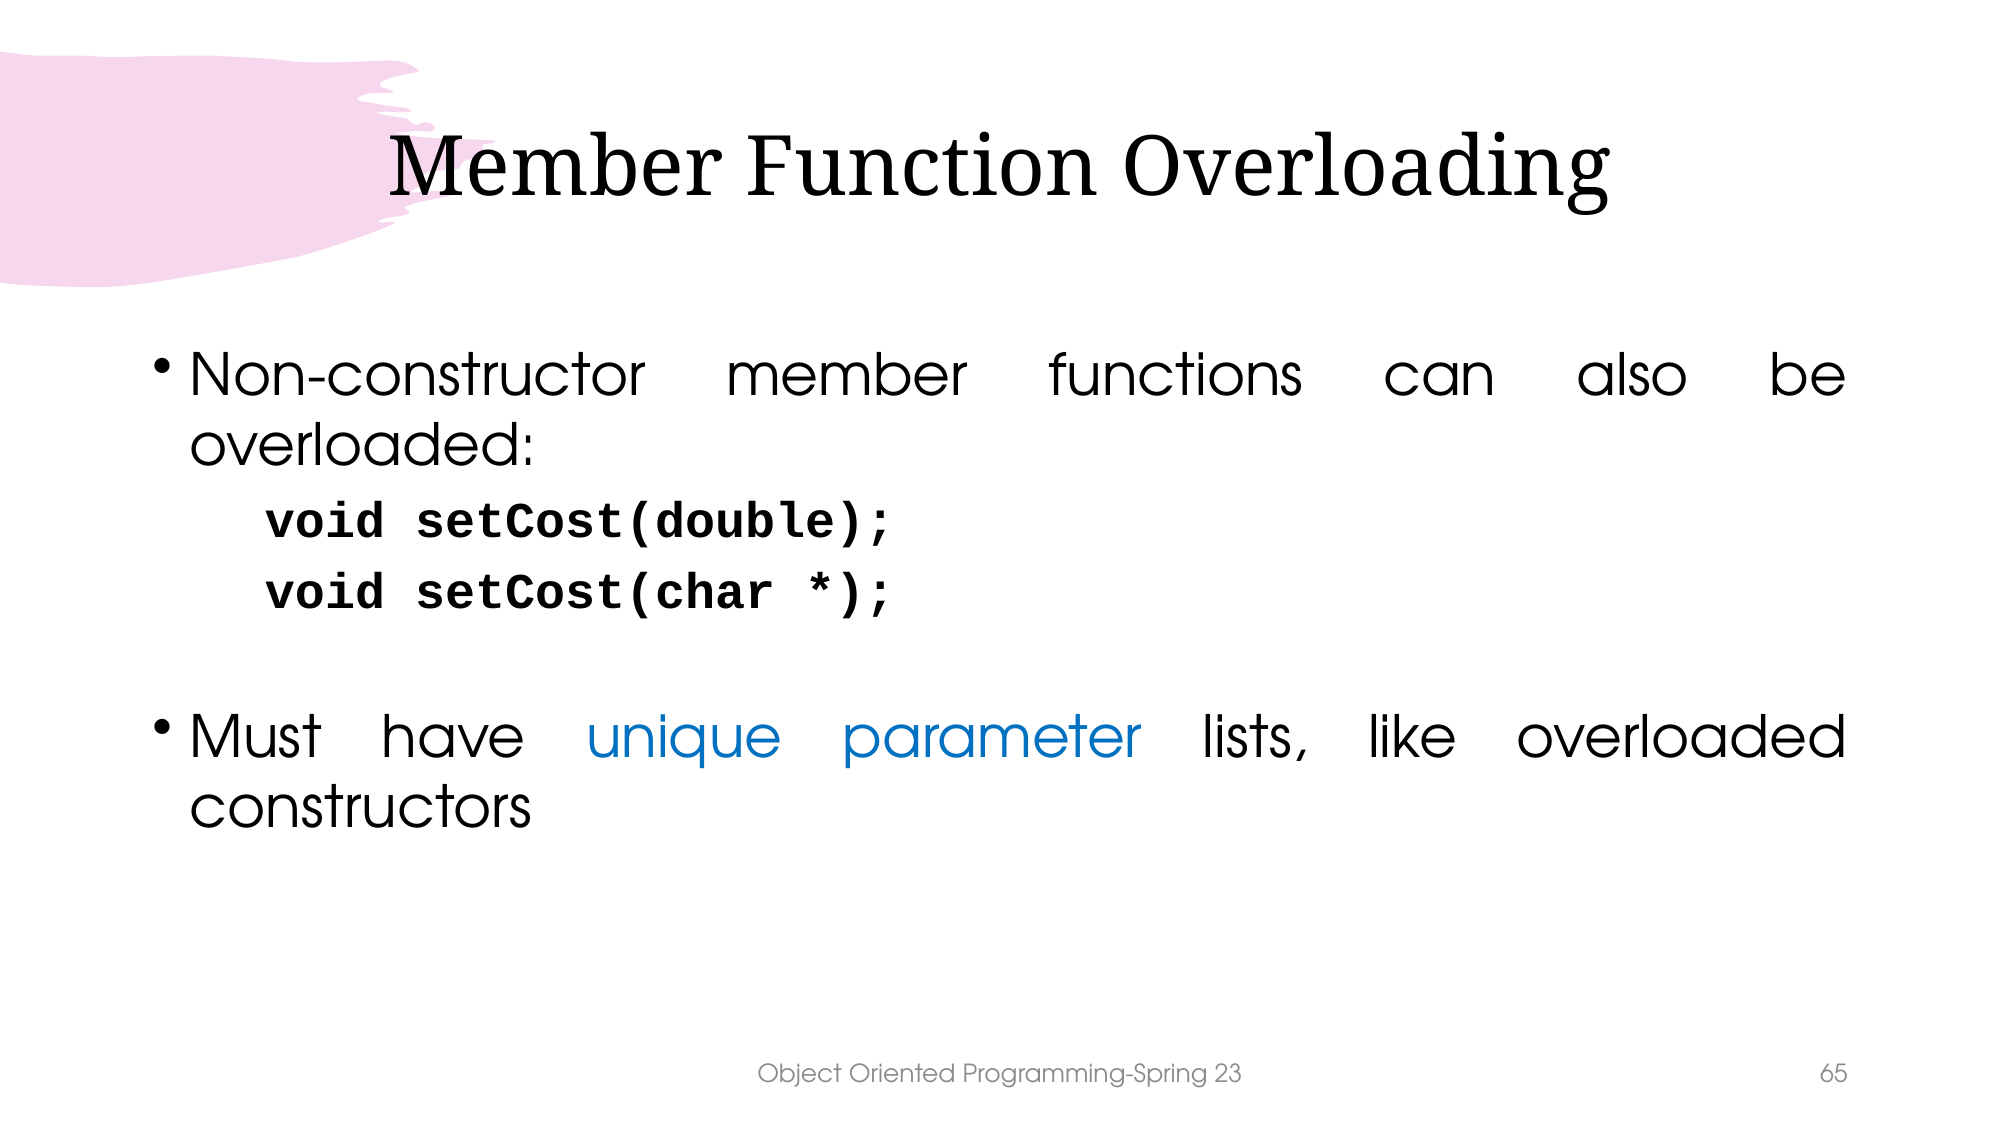

# Member Function Overloading
Non-constructor member functions can also be overloaded:
	void setCost(double);
	void setCost(char *);
Must have unique parameter lists, like overloaded constructors
Object Oriented Programming-Spring 23
65